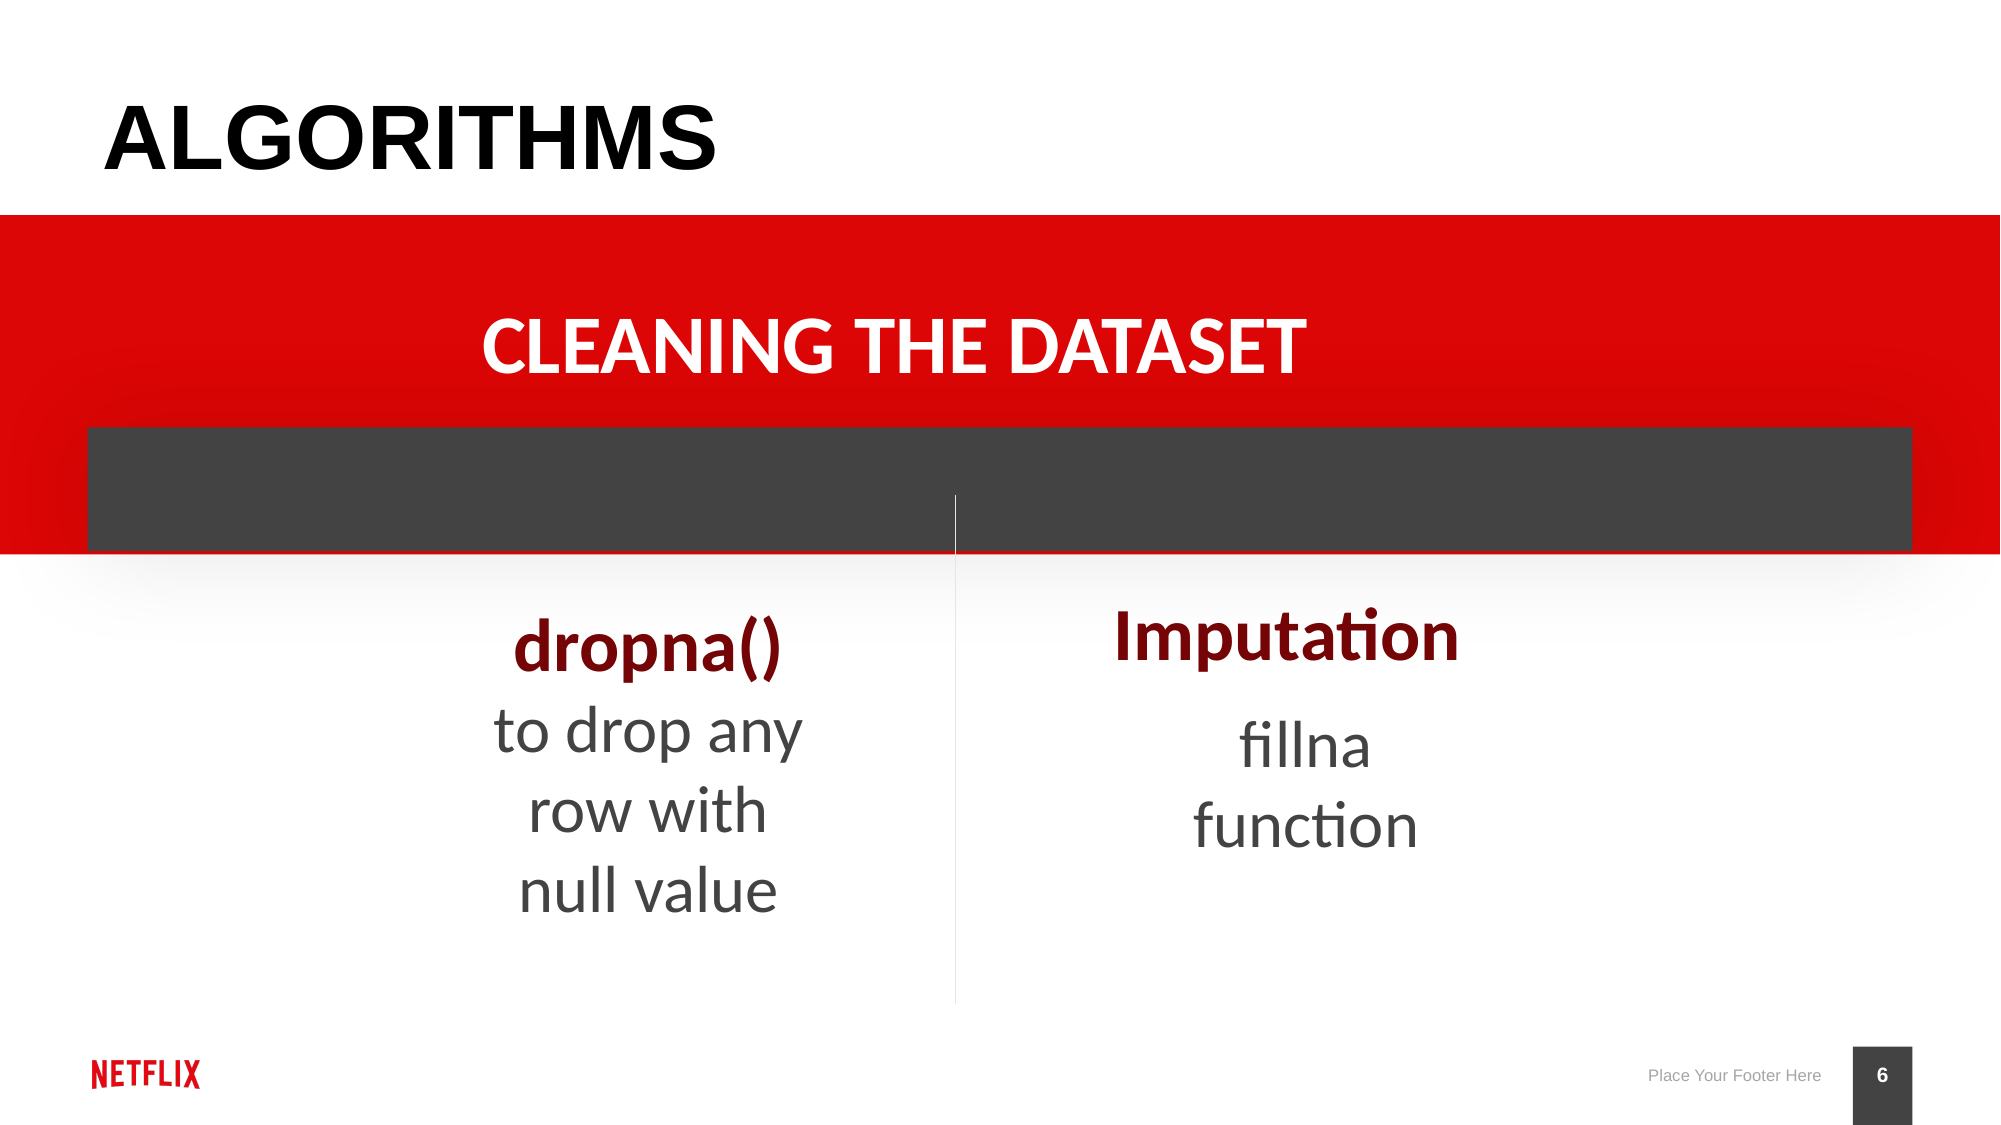

# ALGORITHMS

CLEANING THE DATASET

Imputation
dropna() to drop any row with null value
fillna function